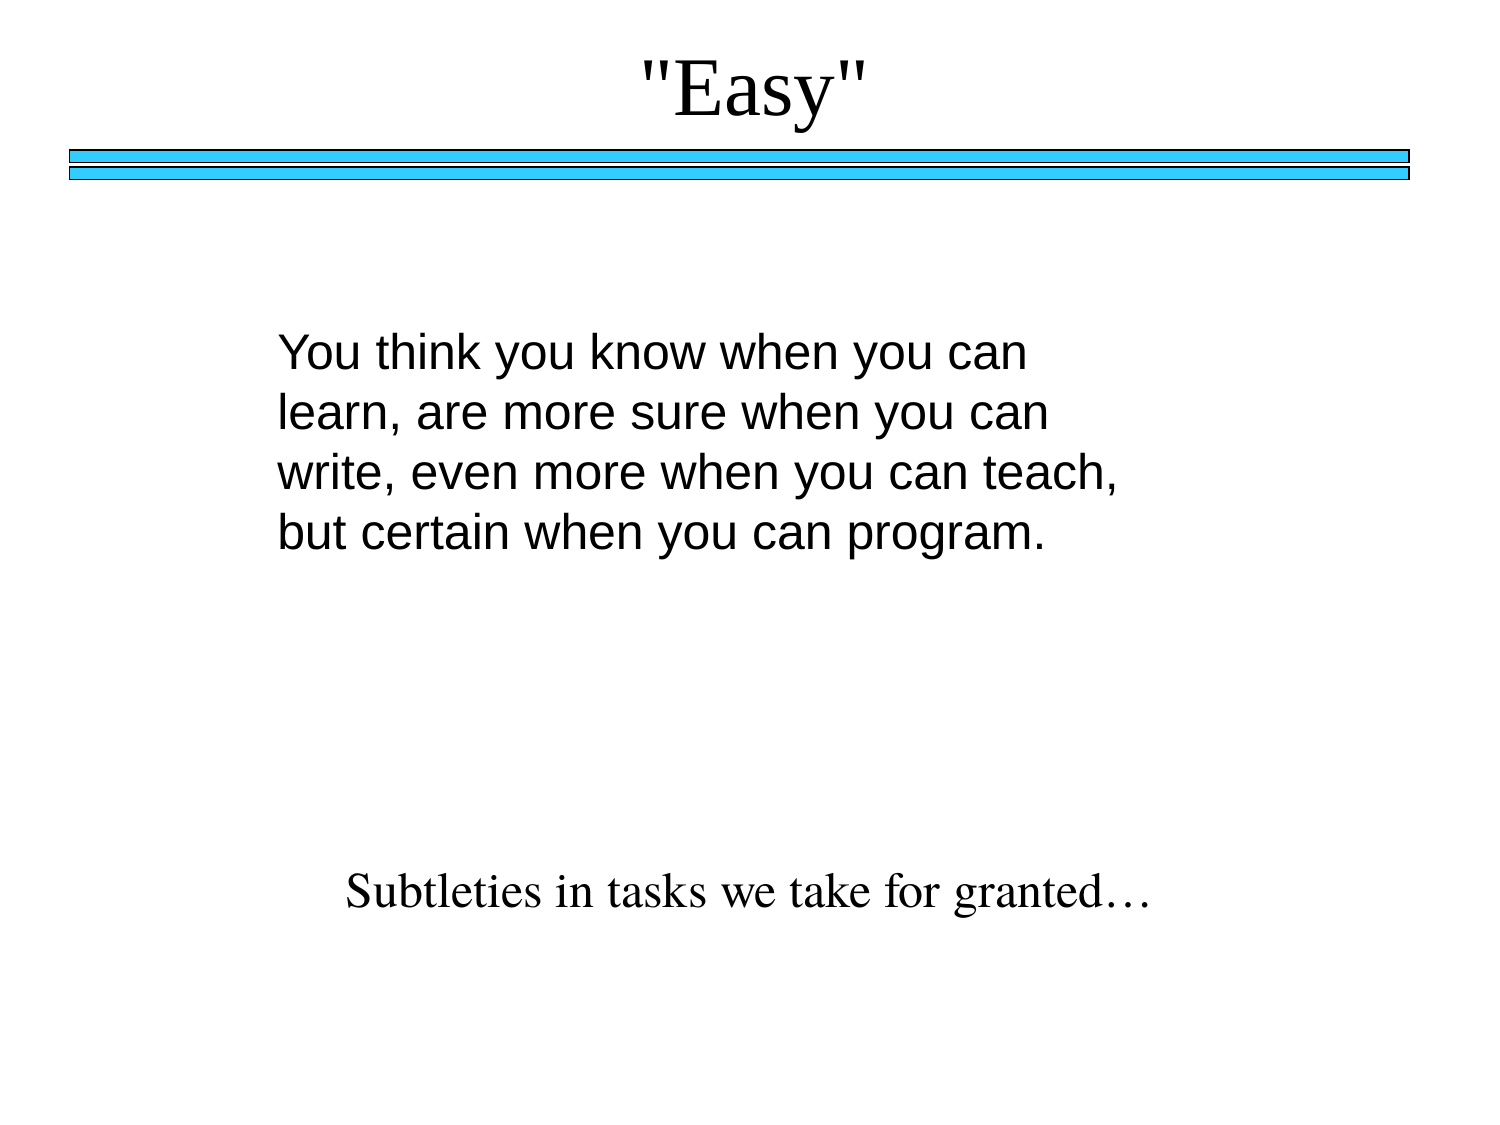

"Easy"

You think you know when you can learn, are more sure when you can write, even more when you can teach, but certain when you can program.
Subtleties in tasks we take for granted…